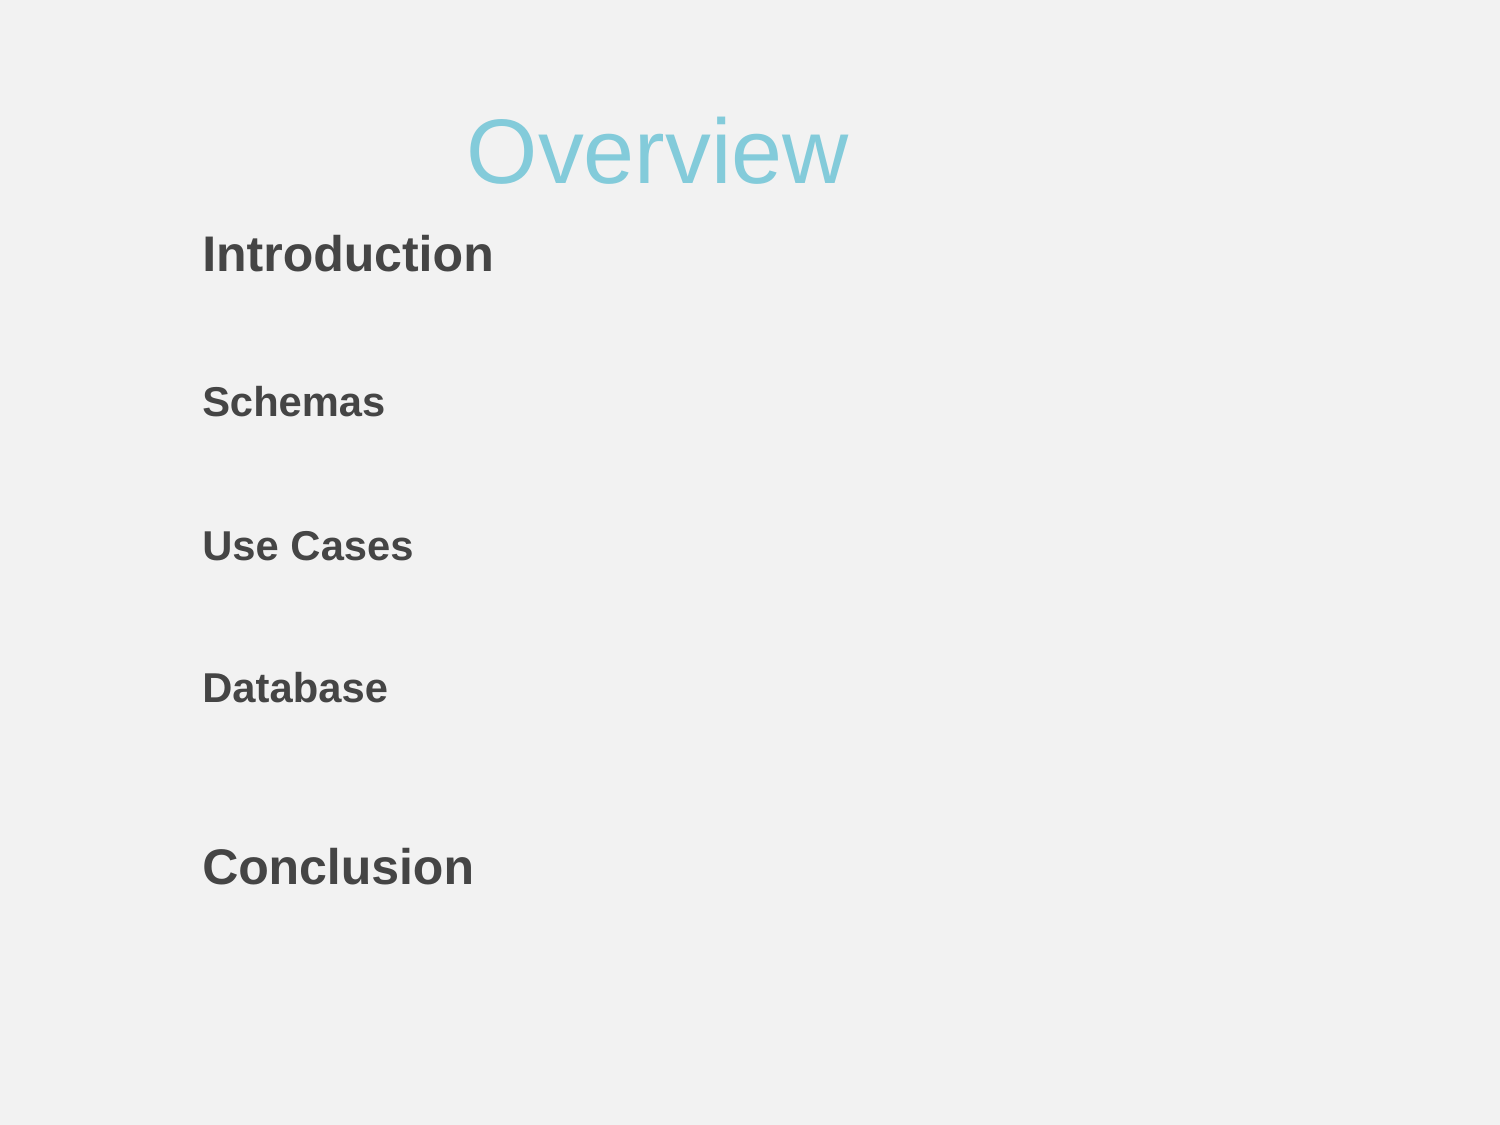

# Overview
Introduction

Schemas

Use Cases

Database Oriented techniques applied

Conclusion